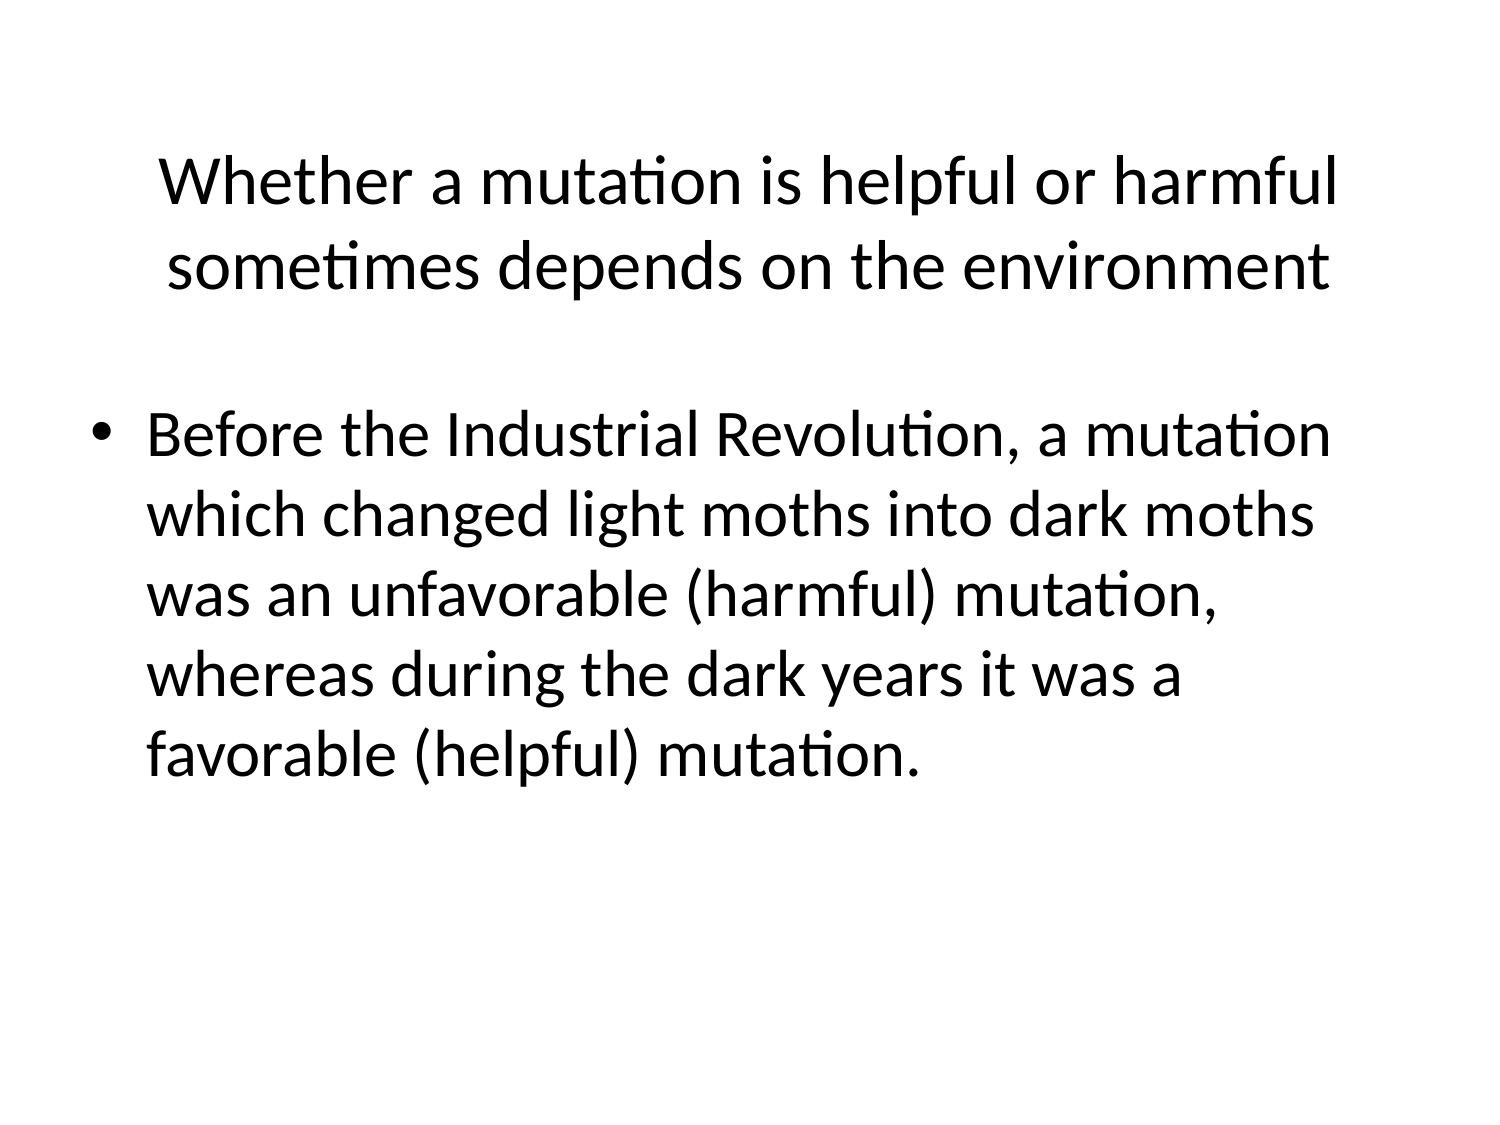

# Whether a mutation is helpful or harmful sometimes depends on the environment
Before the Industrial Revolution, a mutation which changed light moths into dark moths was an unfavorable (harmful) mutation, whereas during the dark years it was a favorable (helpful) mutation.